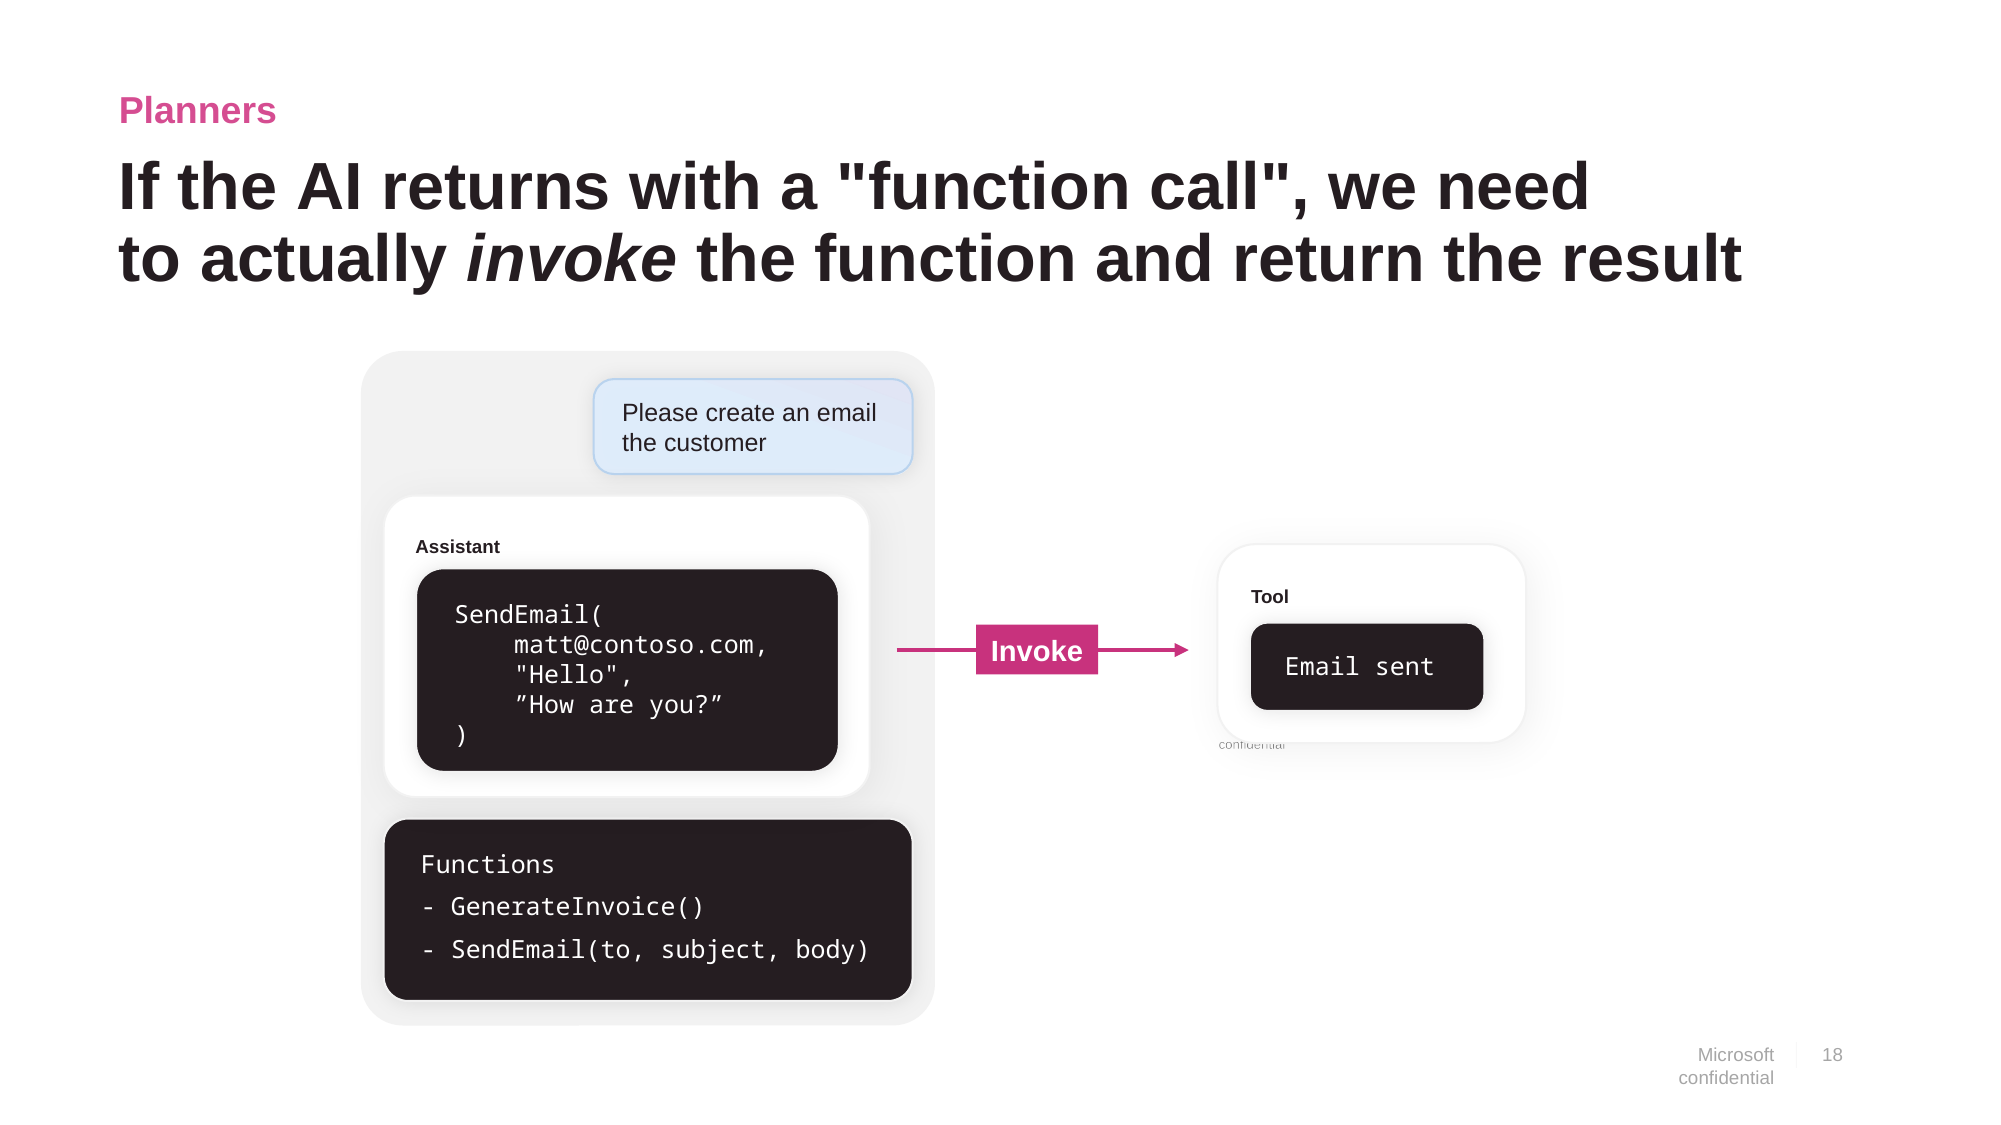

Planners
# If the AI returns with a "function call", we need to actually invoke the function and return the result

Please create an email the customer
Assistant
Tool
SendEmail(
    matt@contoso.com,
    "Hello",
    ”How are you?”
)
Email sent
Invoke
Functions
- GenerateInvoice()
- SendEmail(to, subject, body)
Microsoft confidential
18